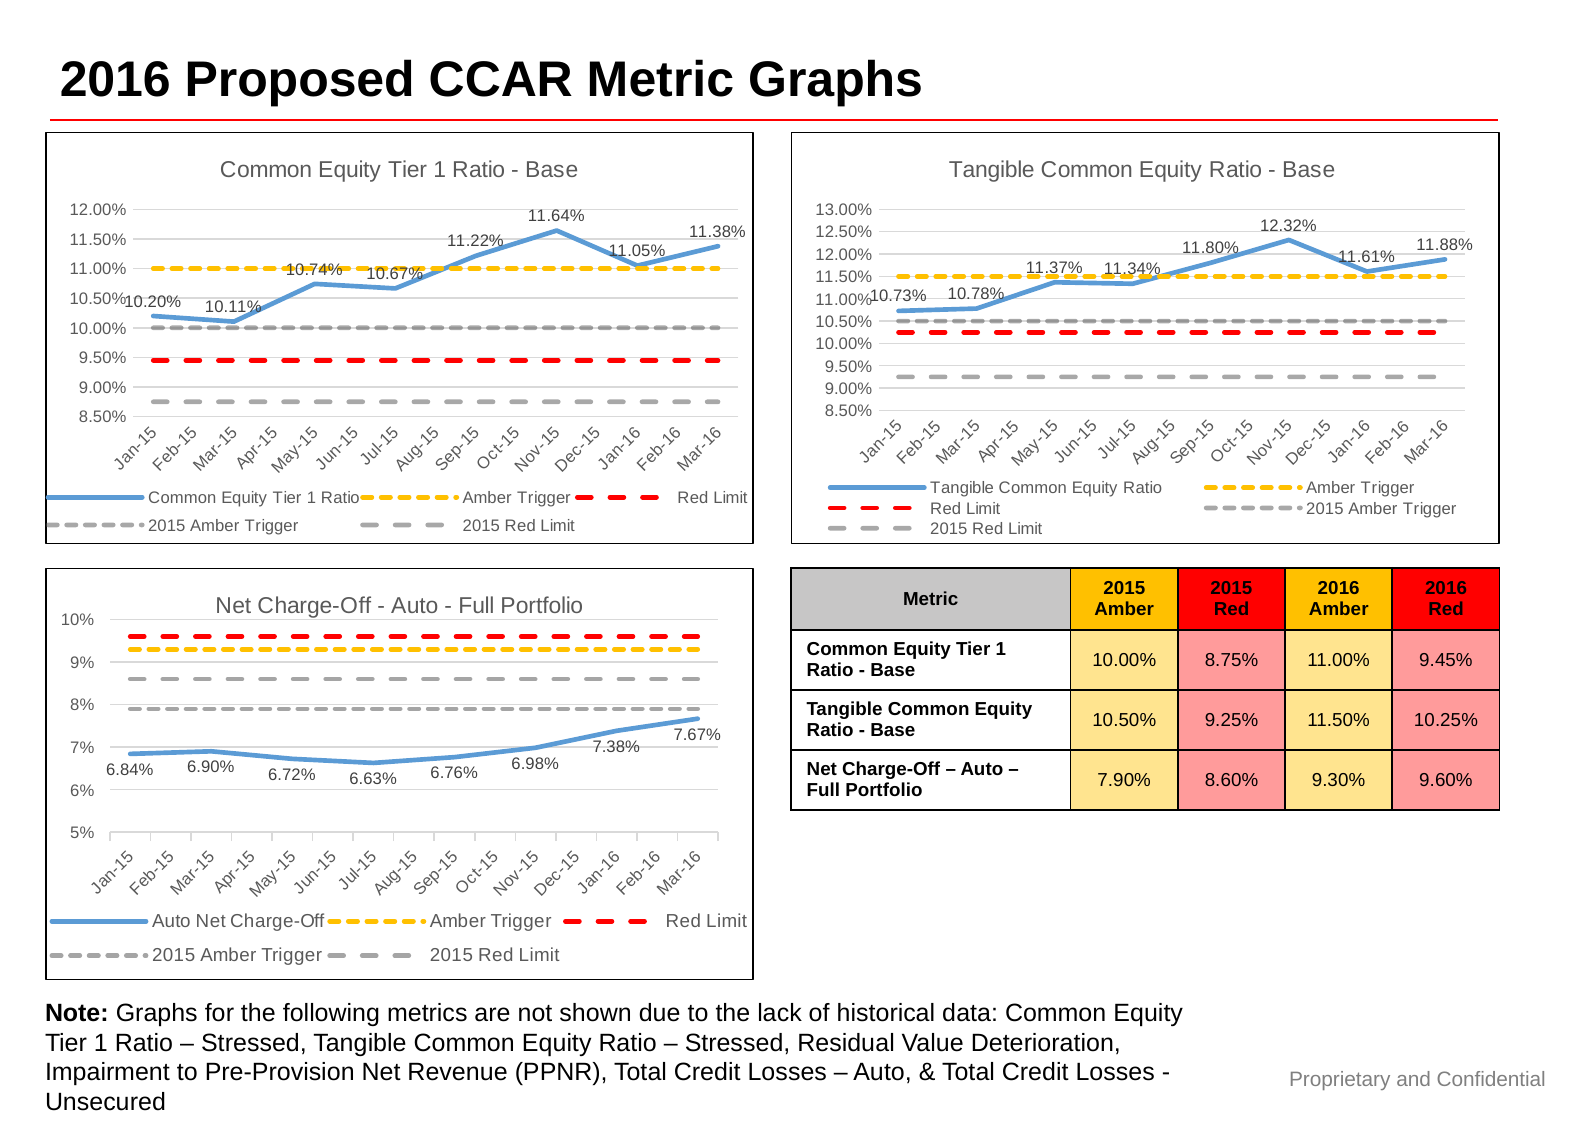

2016 Proposed CCAR Metric Graphs

### Chart: Common Equity Tier 1 Ratio - Base

| Category | Common Equity Tier 1 Ratio | Amber Trigger | Red Limit | 2015 Amber Trigger | 2015 Red Limit |
|---|---|---|---|---|---|
| 42005 | 0.10199412624399412 | 0.11 | 0.0945 | 0.1 | 0.0875 |
| 42064 | 0.10105445164256992 | 0.11 | 0.0945 | 0.1 | 0.0875 |
| 42125 | 0.10742189316415779 | 0.11 | 0.0945 | 0.1 | 0.0875 |
| 42186 | 0.1066573137222023 | 0.11 | 0.0945 | 0.1 | 0.0875 |
| 42248 | 0.1121688679686798 | 0.11 | 0.0945 | 0.1 | 0.0875 |
| 42309 | 0.1164271003094407 | 0.11 | 0.0945 | 0.1 | 0.0875 |
| 42370 | 0.11050052431561708 | 0.11 | 0.0945 | 0.1 | 0.0875 |
| 42430 | 0.11378140297304143 | 0.11 | 0.0945 | 0.1 | 0.0875 |

### Chart: Tangible Common Equity Ratio - Base

| Category | Tangible Common Equity Ratio | Amber Trigger | Red Limit | 2015 Amber Trigger | 2015 Red Limit |
|---|---|---|---|---|---|
| 42005 | 0.10725729749624967 | 0.115 | 0.1025 | 0.105 | 0.0925 |
| 42064 | 0.1077897502425175 | 0.115 | 0.1025 | 0.105 | 0.0925 |
| 42125 | 0.11367464692128174 | 0.115 | 0.1025 | 0.105 | 0.0925 |
| 42186 | 0.1133531803211823 | 0.115 | 0.1025 | 0.105 | 0.0925 |
| 42248 | 0.11803300898321073 | 0.115 | 0.1025 | 0.105 | 0.0925 |
| 42309 | 0.12316183824060291 | 0.115 | 0.1025 | 0.105 | 0.0925 |
| 42370 | 0.11608319076613692 | 0.115 | 0.1025 | 0.105 | 0.0925 |
| 42430 | 0.11881822980992597 | 0.115 | 0.1025 | 0.105 | 0.0925 |

### Chart: Net Charge-Off - Auto - Full Portfolio

| Category | Auto Net Charge-Off | Amber Trigger | Red Limit | 2015 Amber Trigger | 2015 Red Limit |
|---|---|---|---|---|---|
| 42005 | 0.06839590824145528 | 0.093 | 0.096 | 0.079 | 0.086 |
| 42064 | 0.06900636063583523 | 0.093 | 0.096 | 0.079 | 0.086 |
| 42125 | 0.0672332727390354 | 0.093 | 0.096 | 0.079 | 0.086 |
| 42186 | 0.06627465708356133 | 0.093 | 0.096 | 0.079 | 0.086 |
| 42248 | 0.06763861466521597 | 0.093 | 0.096 | 0.079 | 0.086 |
| 42309 | 0.06984614444328147 | 0.093 | 0.096 | 0.079 | 0.086 |
| 42370 | 0.07382470273769935 | 0.093 | 0.096 | 0.079 | 0.086 |
| 42430 | 0.07667292660863273 | 0.093 | 0.096 | 0.079 | 0.086 |
| Metric | 2015 Amber | 2015 Red | 2016 Amber | 2016 Red |
| --- | --- | --- | --- | --- |
| Common Equity Tier 1 Ratio - Base | 10.00% | 8.75% | 11.00% | 9.45% |
| Tangible Common Equity Ratio - Base | 10.50% | 9.25% | 11.50% | 10.25% |
| Net Charge-Off – Auto – Full Portfolio | 7.90% | 8.60% | 9.30% | 9.60% |
Note: Graphs for the following metrics are not shown due to the lack of historical data: Common Equity Tier 1 Ratio – Stressed, Tangible Common Equity Ratio – Stressed, Residual Value Deterioration, Impairment to Pre-Provision Net Revenue (PPNR), Total Credit Losses – Auto, & Total Credit Losses - Unsecured
Proprietary and Confidential